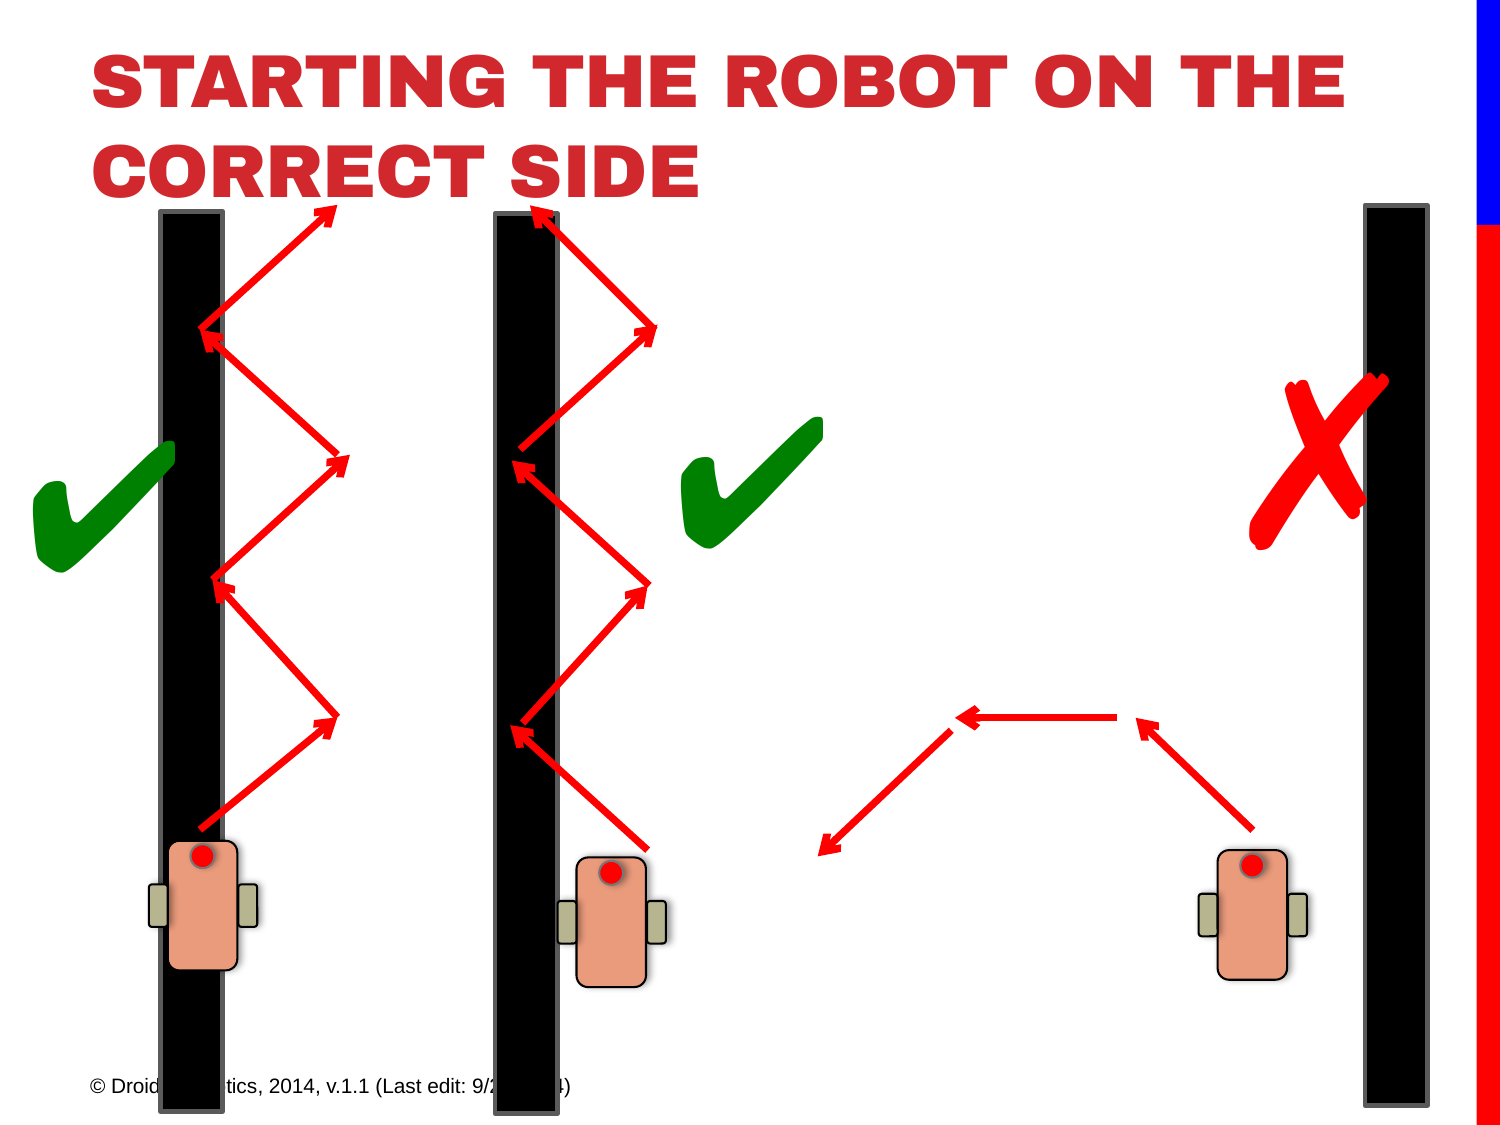

# starting the roboT on the correct side

✗
✔
✔

© Droids Robotics, 2014, v.1.1 (Last edit: 9/22/2014)